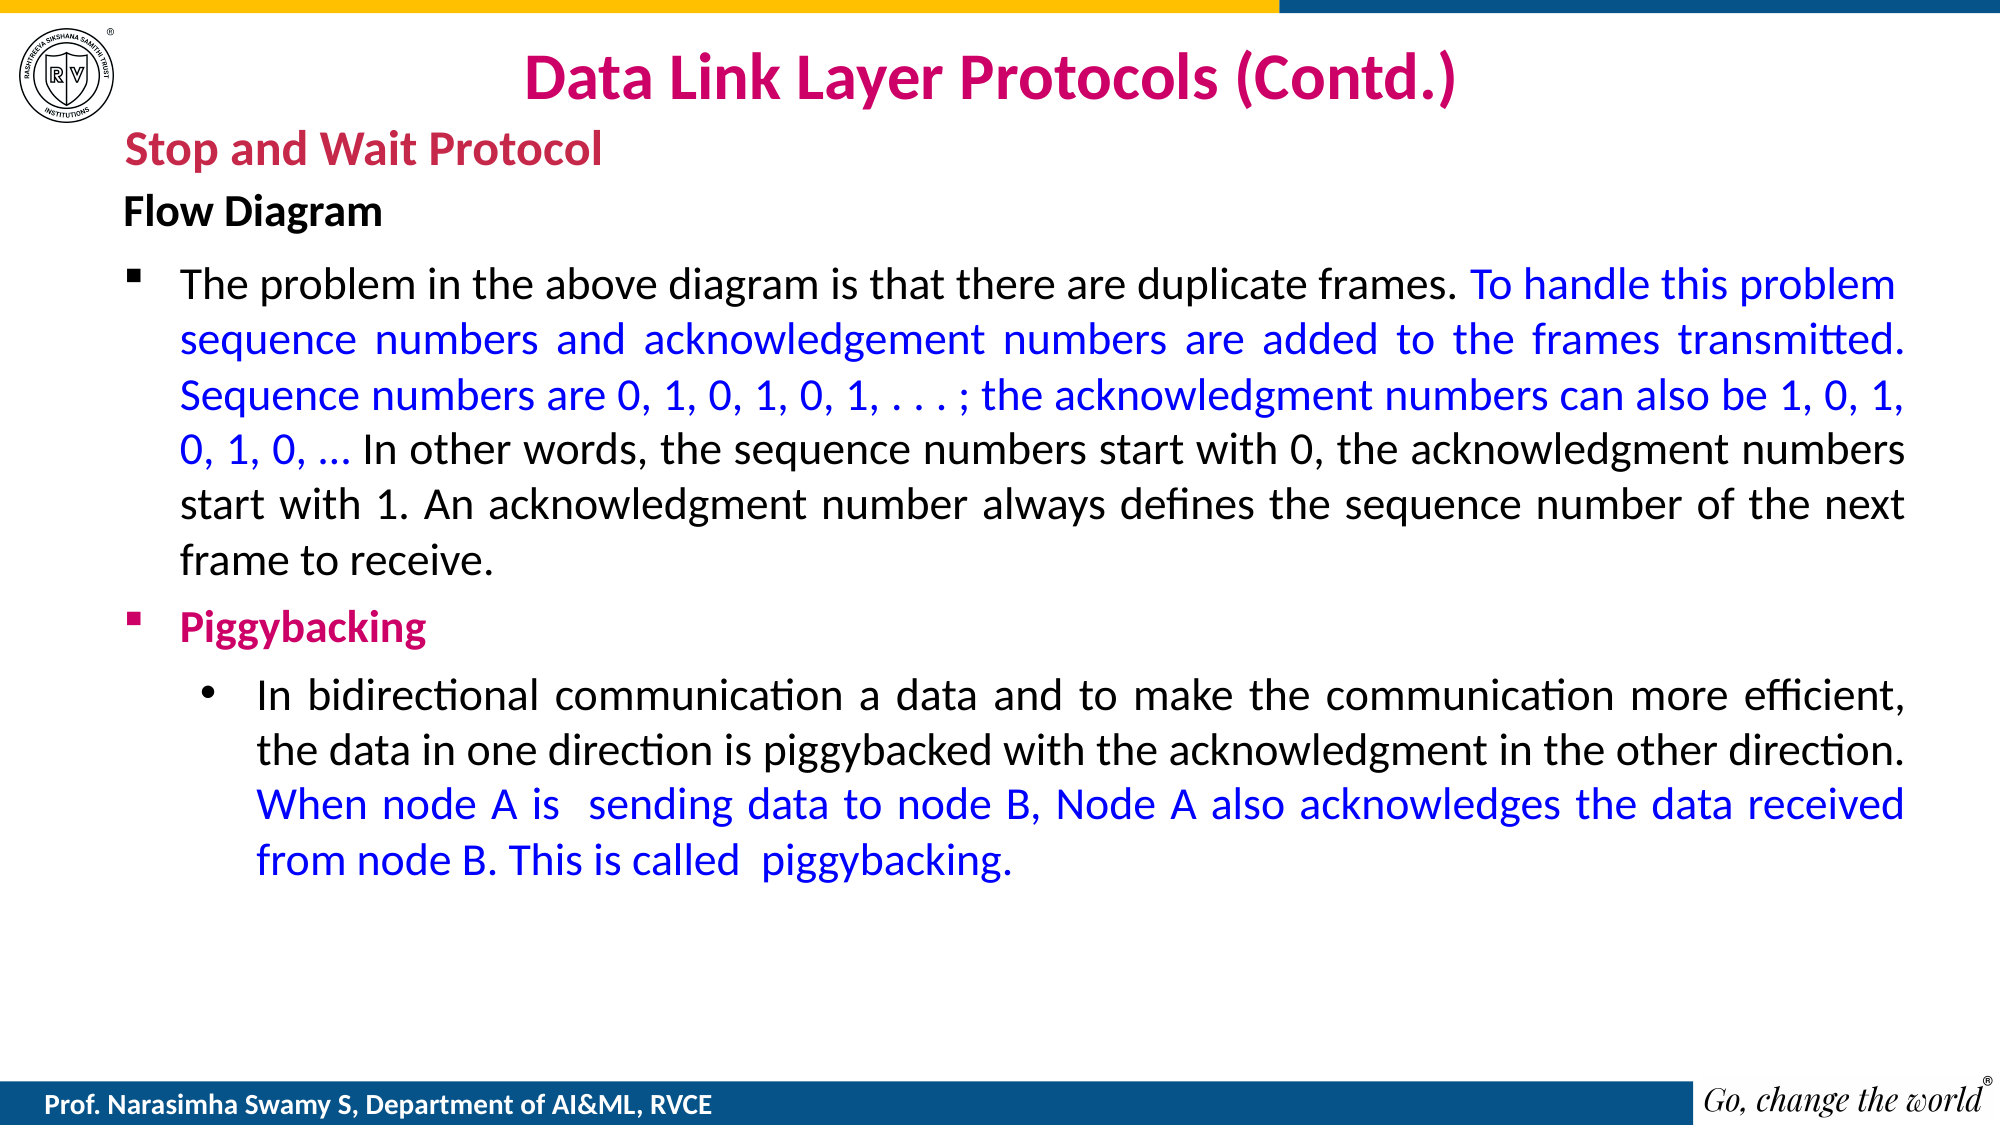

# Data Link Layer Protocols (Contd.)
Stop and Wait Protocol
Flow Diagram
The problem in the above diagram is that there are duplicate frames. To handle this problem  sequence numbers and acknowledgement numbers are added to the frames transmitted. Sequence numbers are 0, 1, 0, 1, 0, 1, . . . ; the acknowledgment numbers can also be 1, 0, 1, 0, 1, 0, … In other words, the sequence numbers start with 0, the acknowledgment numbers start with 1. An acknowledgment number always defines the sequence number of the next frame to receive.
Piggybacking
In bidirectional communication a data and to make the communication more efficient, the data in one direction is piggybacked with the acknowledgment in the other direction. When node A is  sending data to node B, Node A also acknowledges the data received from node B. This is called  piggybacking.